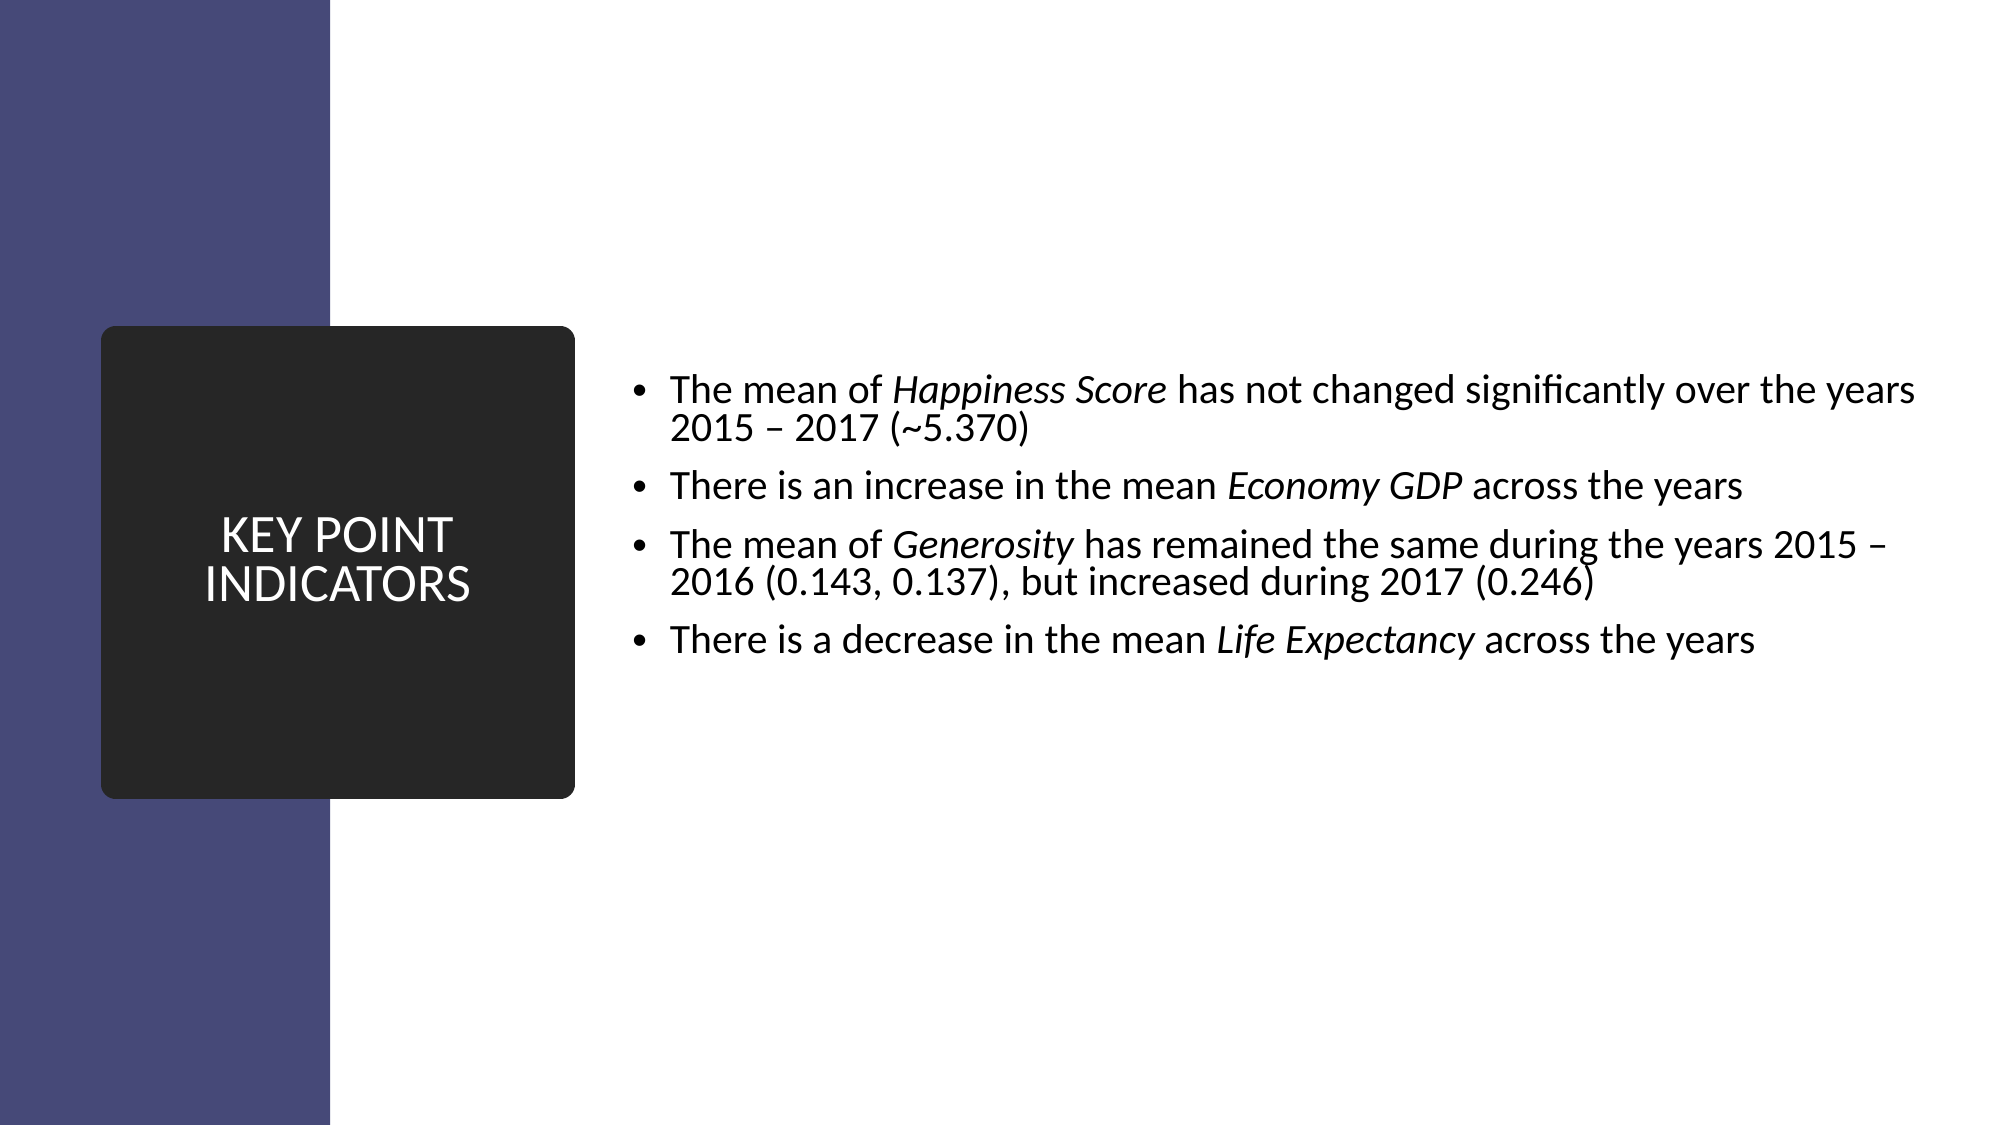

The mean of Happiness Score has not changed significantly over the years 2015 – 2017 (~5.370)
There is an increase in the mean Economy GDP across the years
The mean of Generosity has remained the same during the years 2015 – 2016 (0.143, 0.137), but increased during 2017 (0.246)
There is a decrease in the mean Life Expectancy across the years
KEY POINT INDICATORS